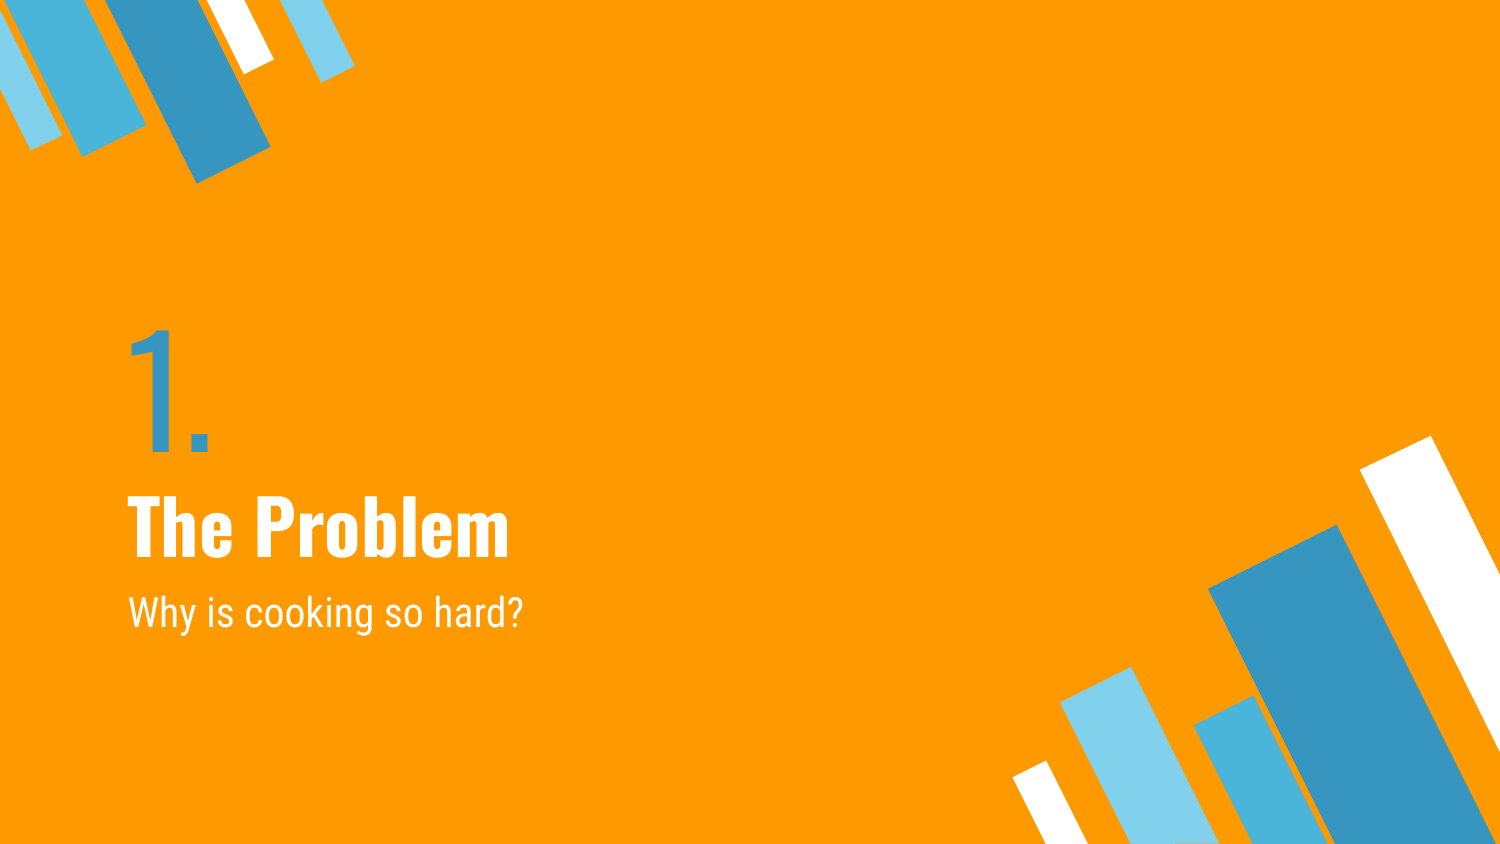

# 1.
The Problem
Why is cooking so hard?